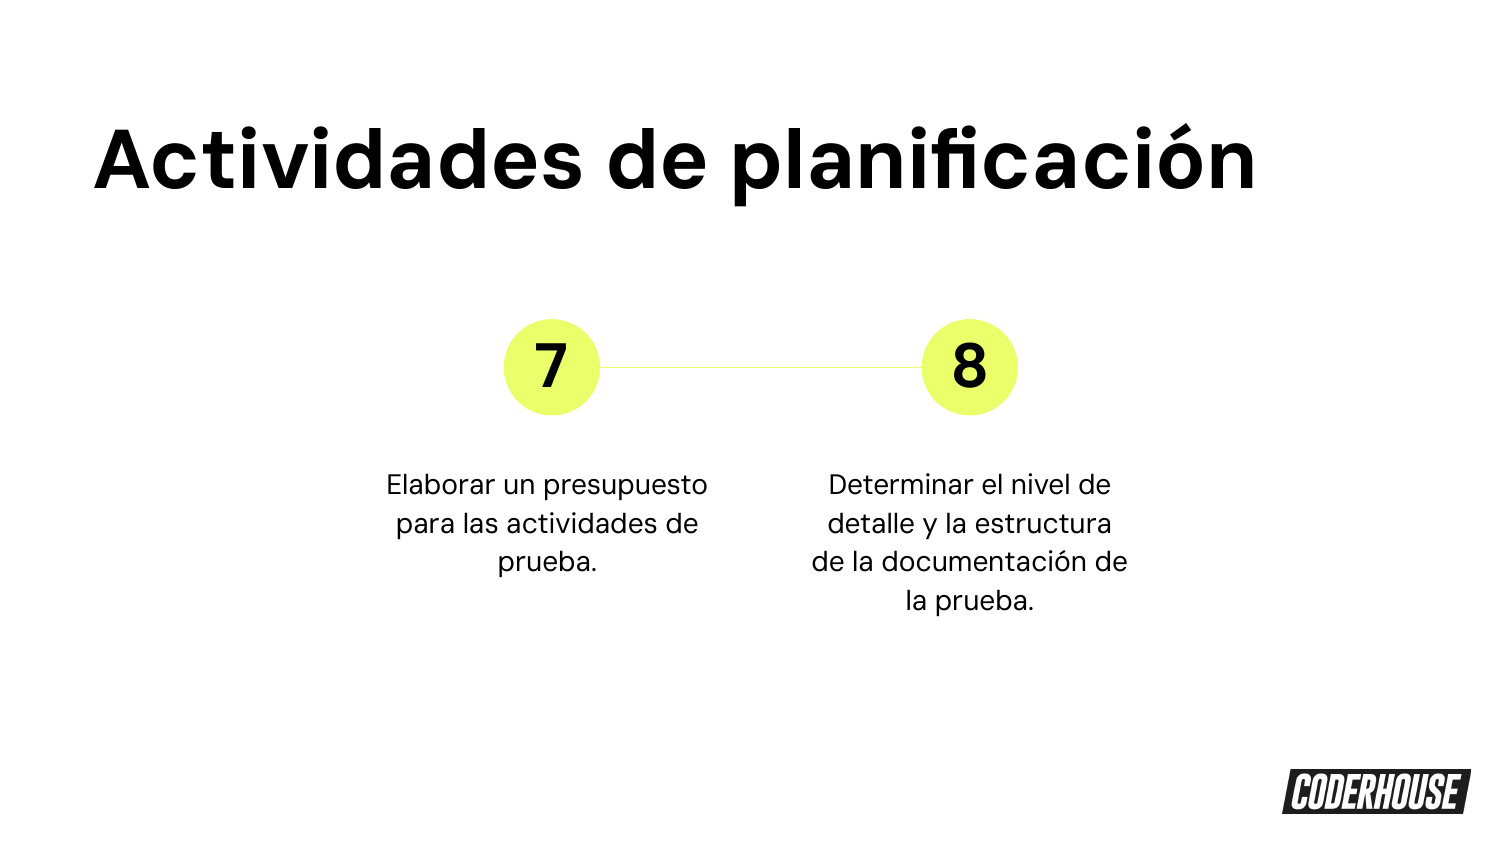

Actividades de planificación
7
8

Elaborar un presupuesto para las actividades de prueba.
Determinar el nivel de detalle y la estructura de la documentación de la prueba.